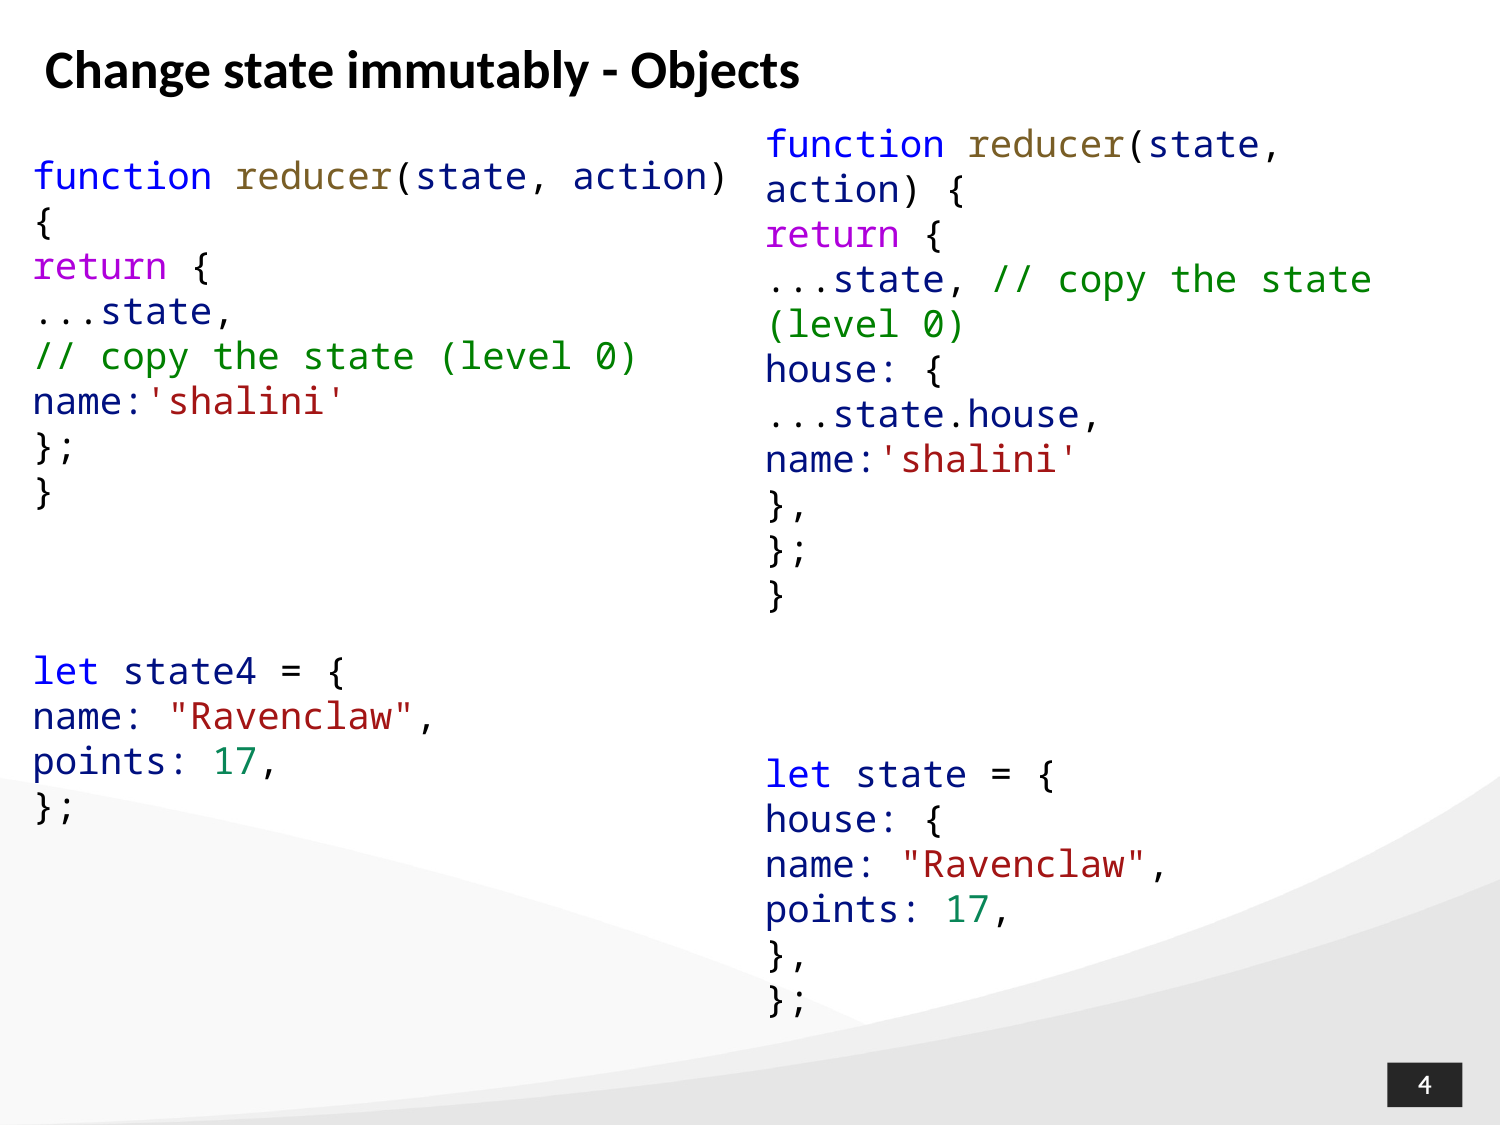

# Change state immutably - Objects
function reducer(state, action) {
return {
...state, // copy the state (level 0)
house: {
...state.house,
name:'shalini'
},
};
}

let state = {
house: {
name: "Ravenclaw",
points: 17,
},
};
function reducer(state, action) {
return {
...state,
// copy the state (level 0)
name:'shalini'
};
}

let state4 = {
name: "Ravenclaw",
points: 17,
};